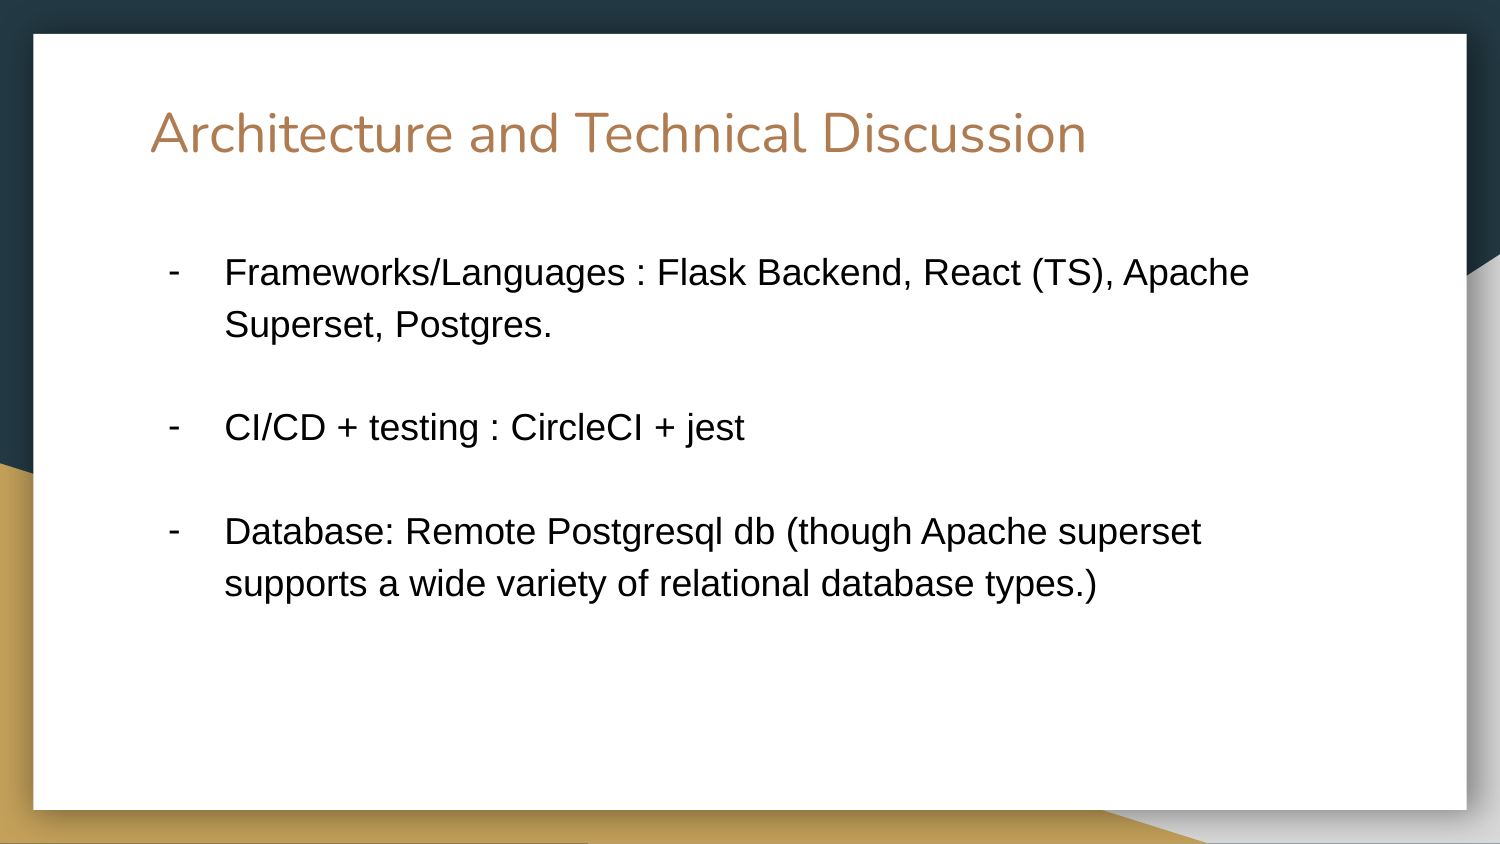

# Architecture and Technical Discussion
Frameworks/Languages : Flask Backend, React (TS), Apache Superset, Postgres.

CI/CD + testing : CircleCI + jest

Database: Remote Postgresql db (though Apache superset supports a wide variety of relational database types.)